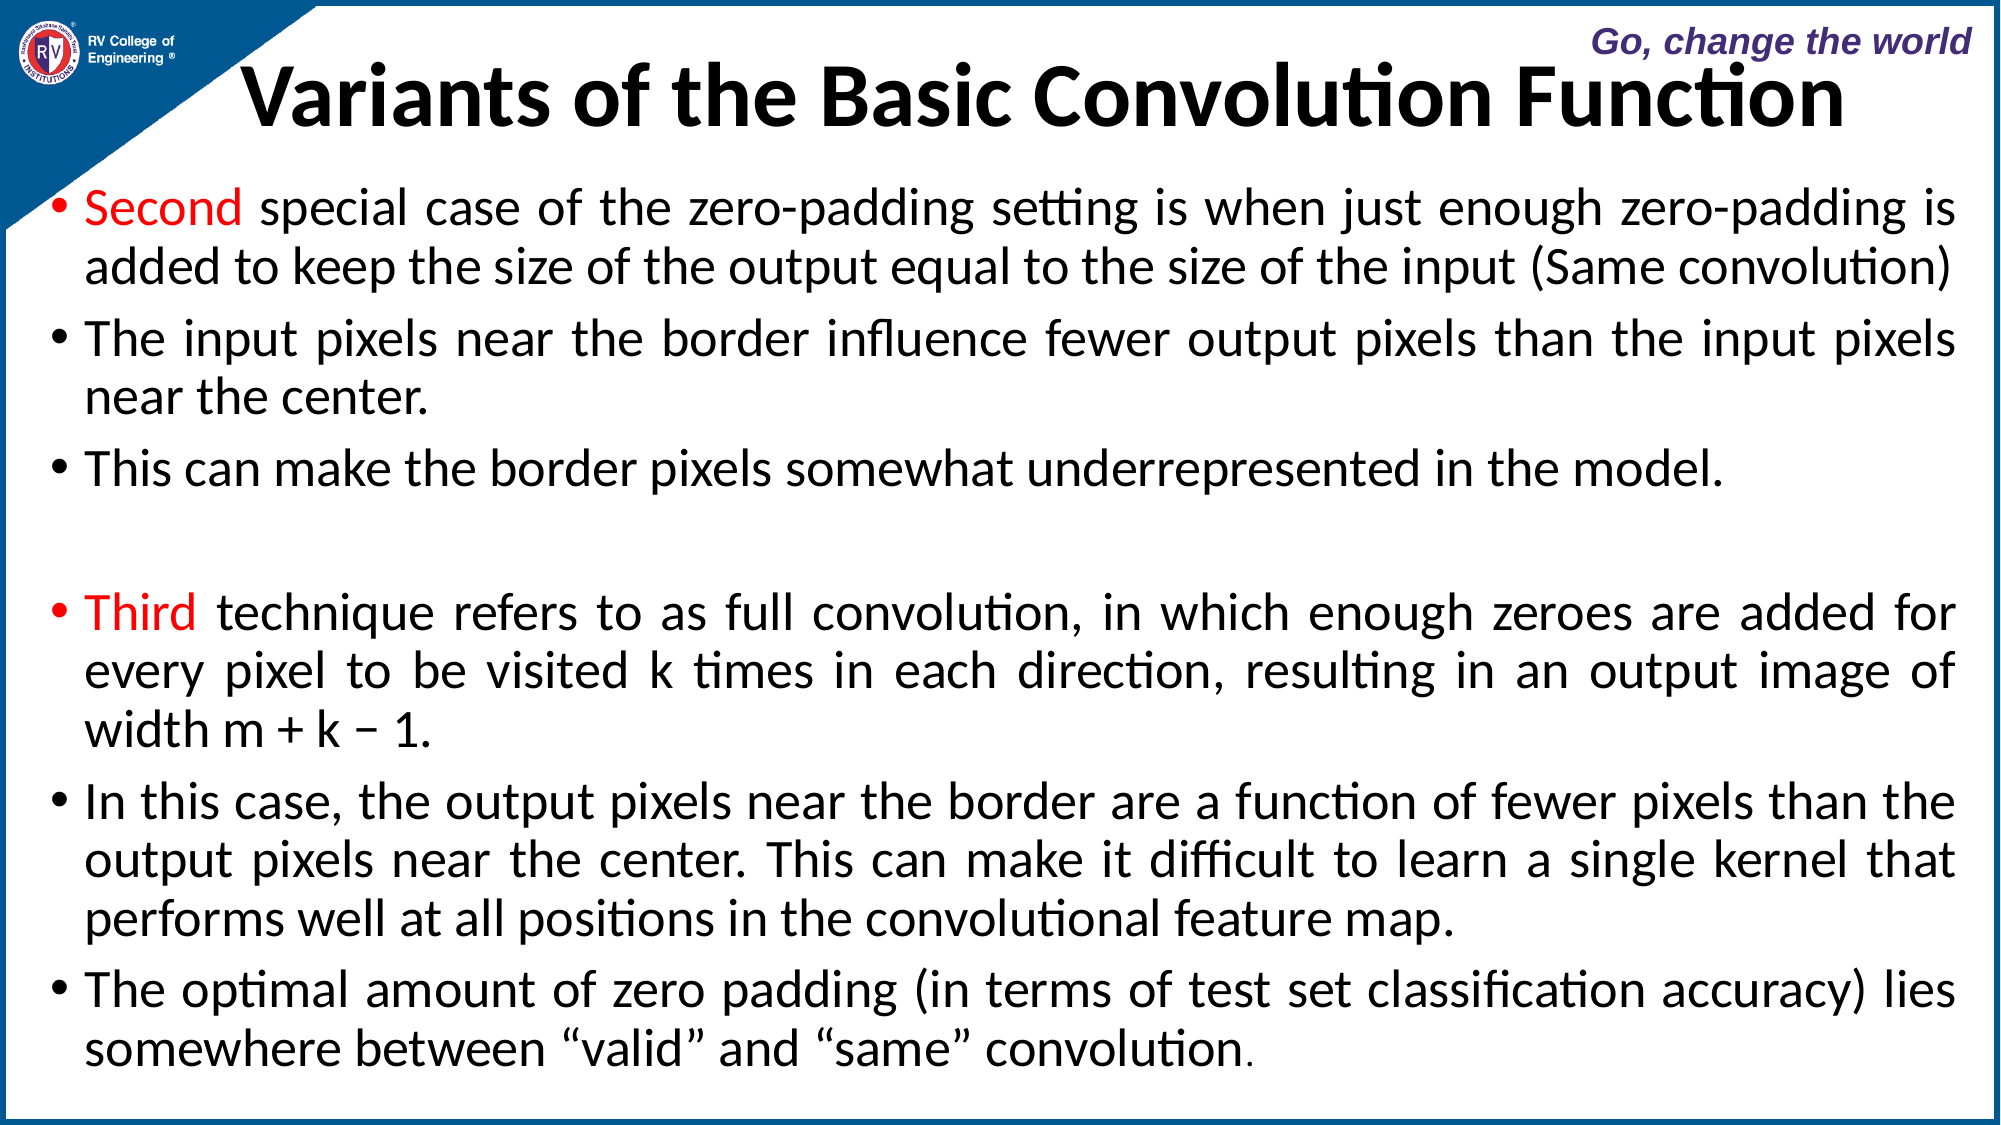

# Variants of the Basic Convolution Function
Second special case of the zero-padding setting is when just enough zero-padding is added to keep the size of the output equal to the size of the input (Same convolution)
The input pixels near the border influence fewer output pixels than the input pixels near the center.
This can make the border pixels somewhat underrepresented in the model.

Third technique refers to as full convolution, in which enough zeroes are added for every pixel to be visited k times in each direction, resulting in an output image of width m + k − 1.
In this case, the output pixels near the border are a function of fewer pixels than the output pixels near the center. This can make it difficult to learn a single kernel that performs well at all positions in the convolutional feature map.
The optimal amount of zero padding (in terms of test set classification accuracy) lies somewhere between “valid” and “same” convolution.